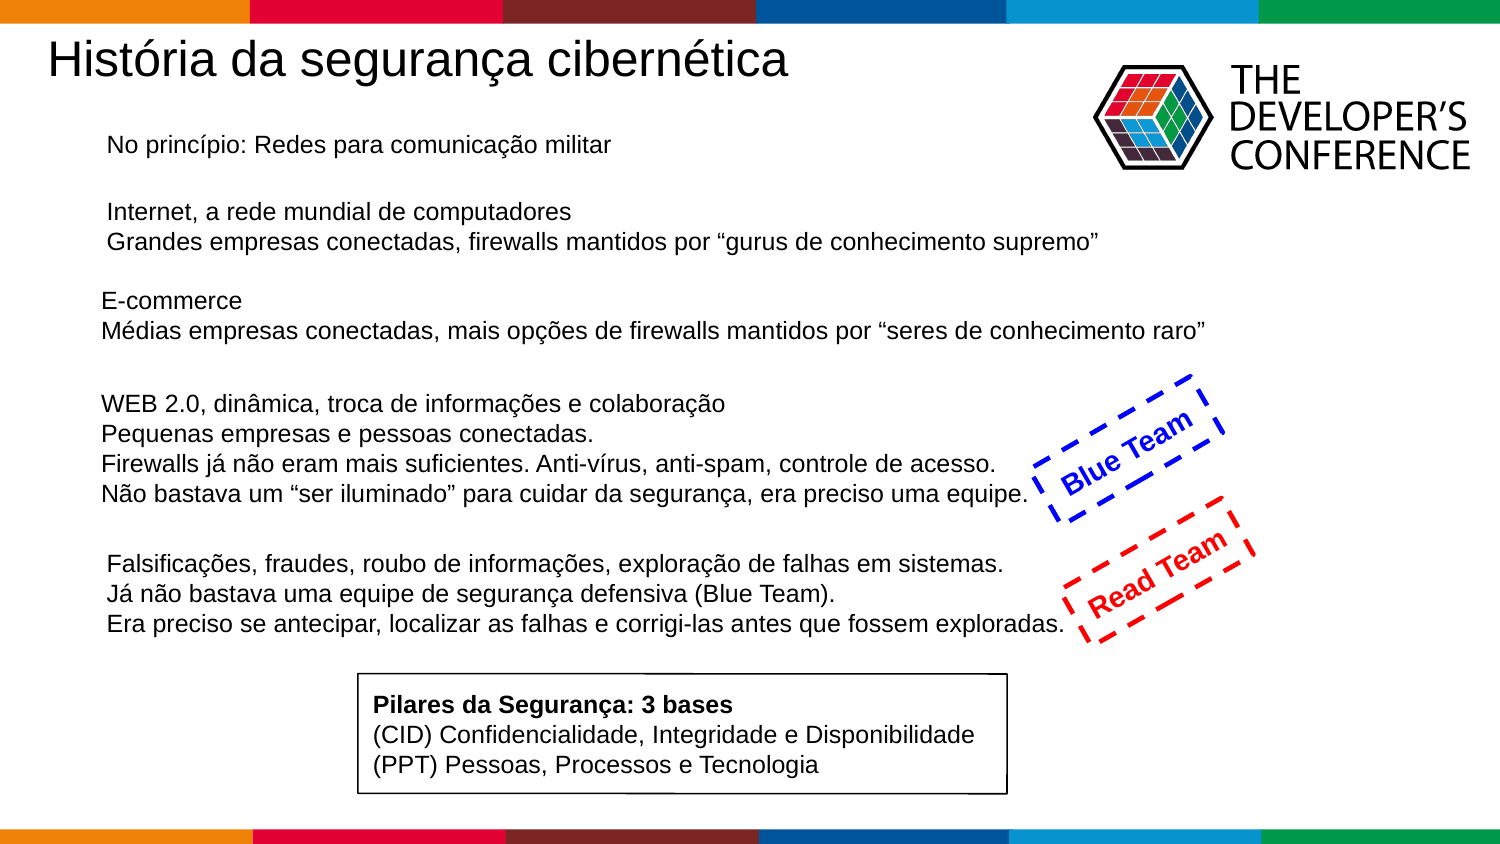

História da segurança cibernética
No princípio: Redes para comunicação militar
Internet, a rede mundial de computadores
Grandes empresas conectadas, firewalls mantidos por “gurus de conhecimento supremo”
E-commerce
Médias empresas conectadas, mais opções de firewalls mantidos por “seres de conhecimento raro”
WEB 2.0, dinâmica, troca de informações e colaboração
Pequenas empresas e pessoas conectadas.
Firewalls já não eram mais suficientes. Anti-vírus, anti-spam, controle de acesso.
Não bastava um “ser iluminado” para cuidar da segurança, era preciso uma equipe.
Blue Team
Falsificações, fraudes, roubo de informações, exploração de falhas em sistemas.
Já não bastava uma equipe de segurança defensiva (Blue Team).
Era preciso se antecipar, localizar as falhas e corrigi-las antes que fossem exploradas.
Read Team
Pilares da Segurança: 3 bases
(CID) Confidencialidade, Integridade e Disponibilidade
(PPT) Pessoas, Processos e Tecnologia